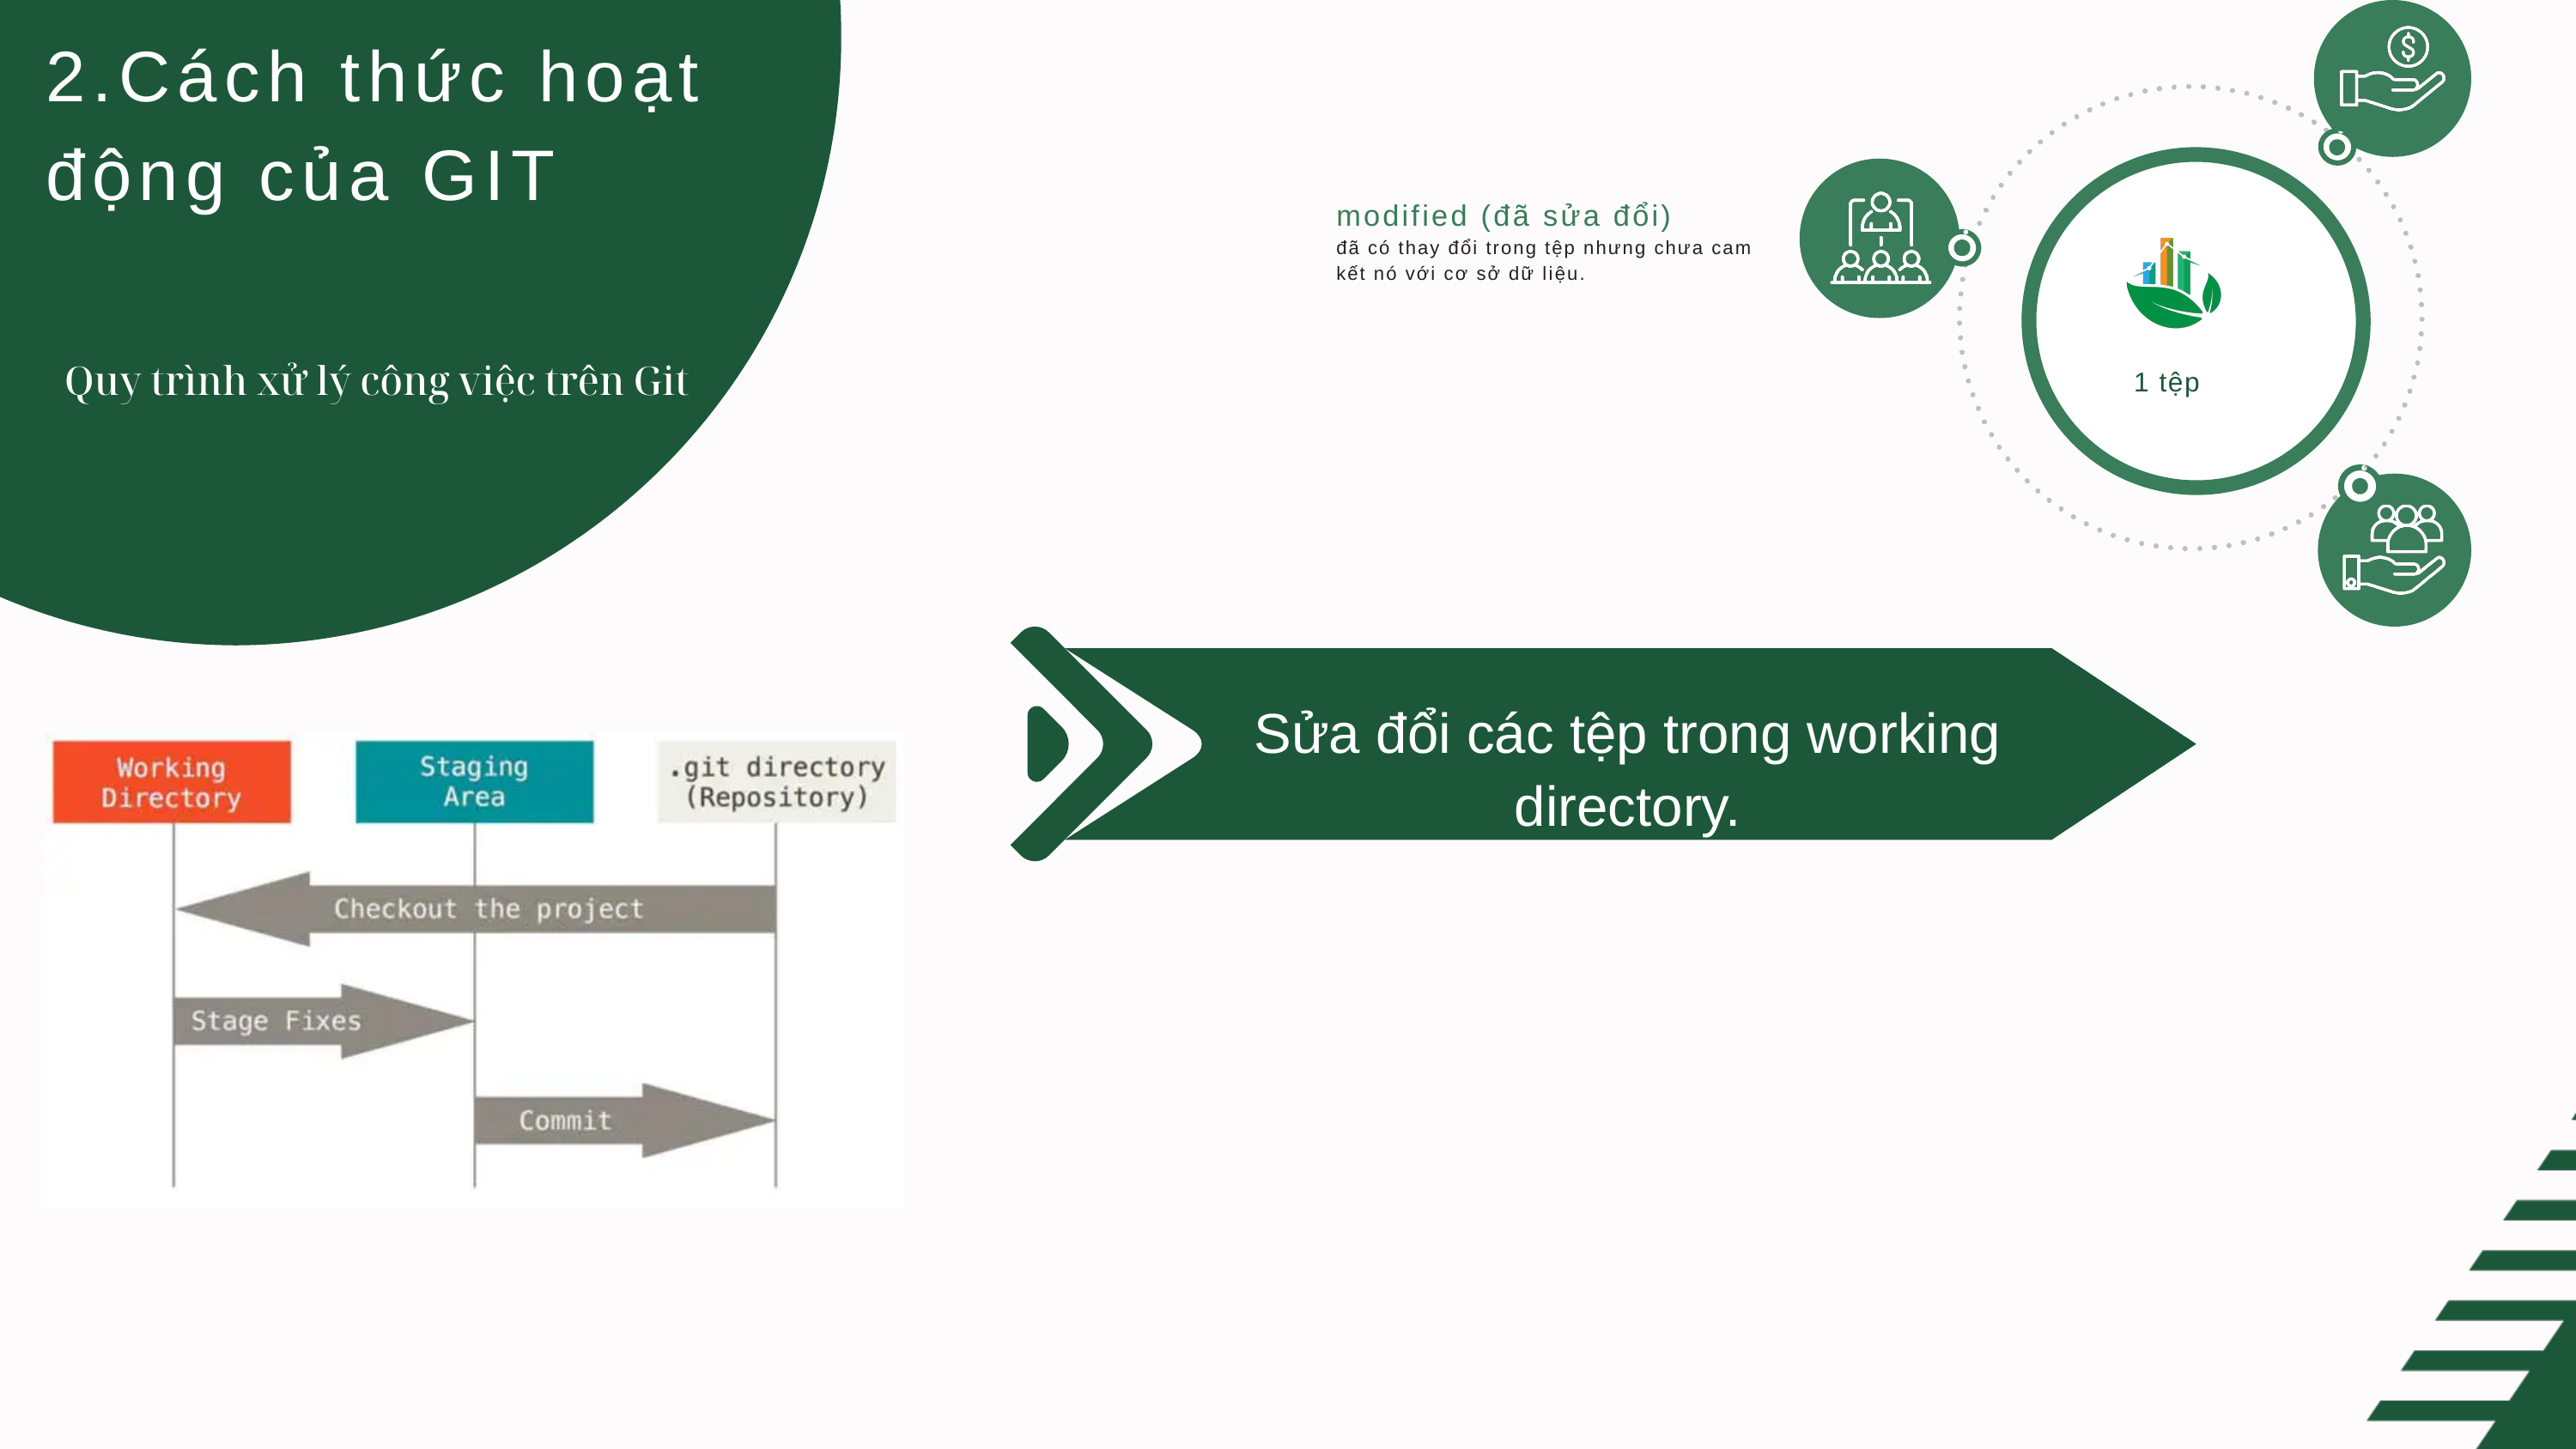

2.Cách thức hoạt động của GIT

modified (đã sửa đổi)
đã có thay đổi trong tệp nhưng chưa cam kết nó với cơ sở dữ liệu.

1 tệp
Quy trình xử lý công việc trên Git

Sửa đổi các tệp trong working directory.